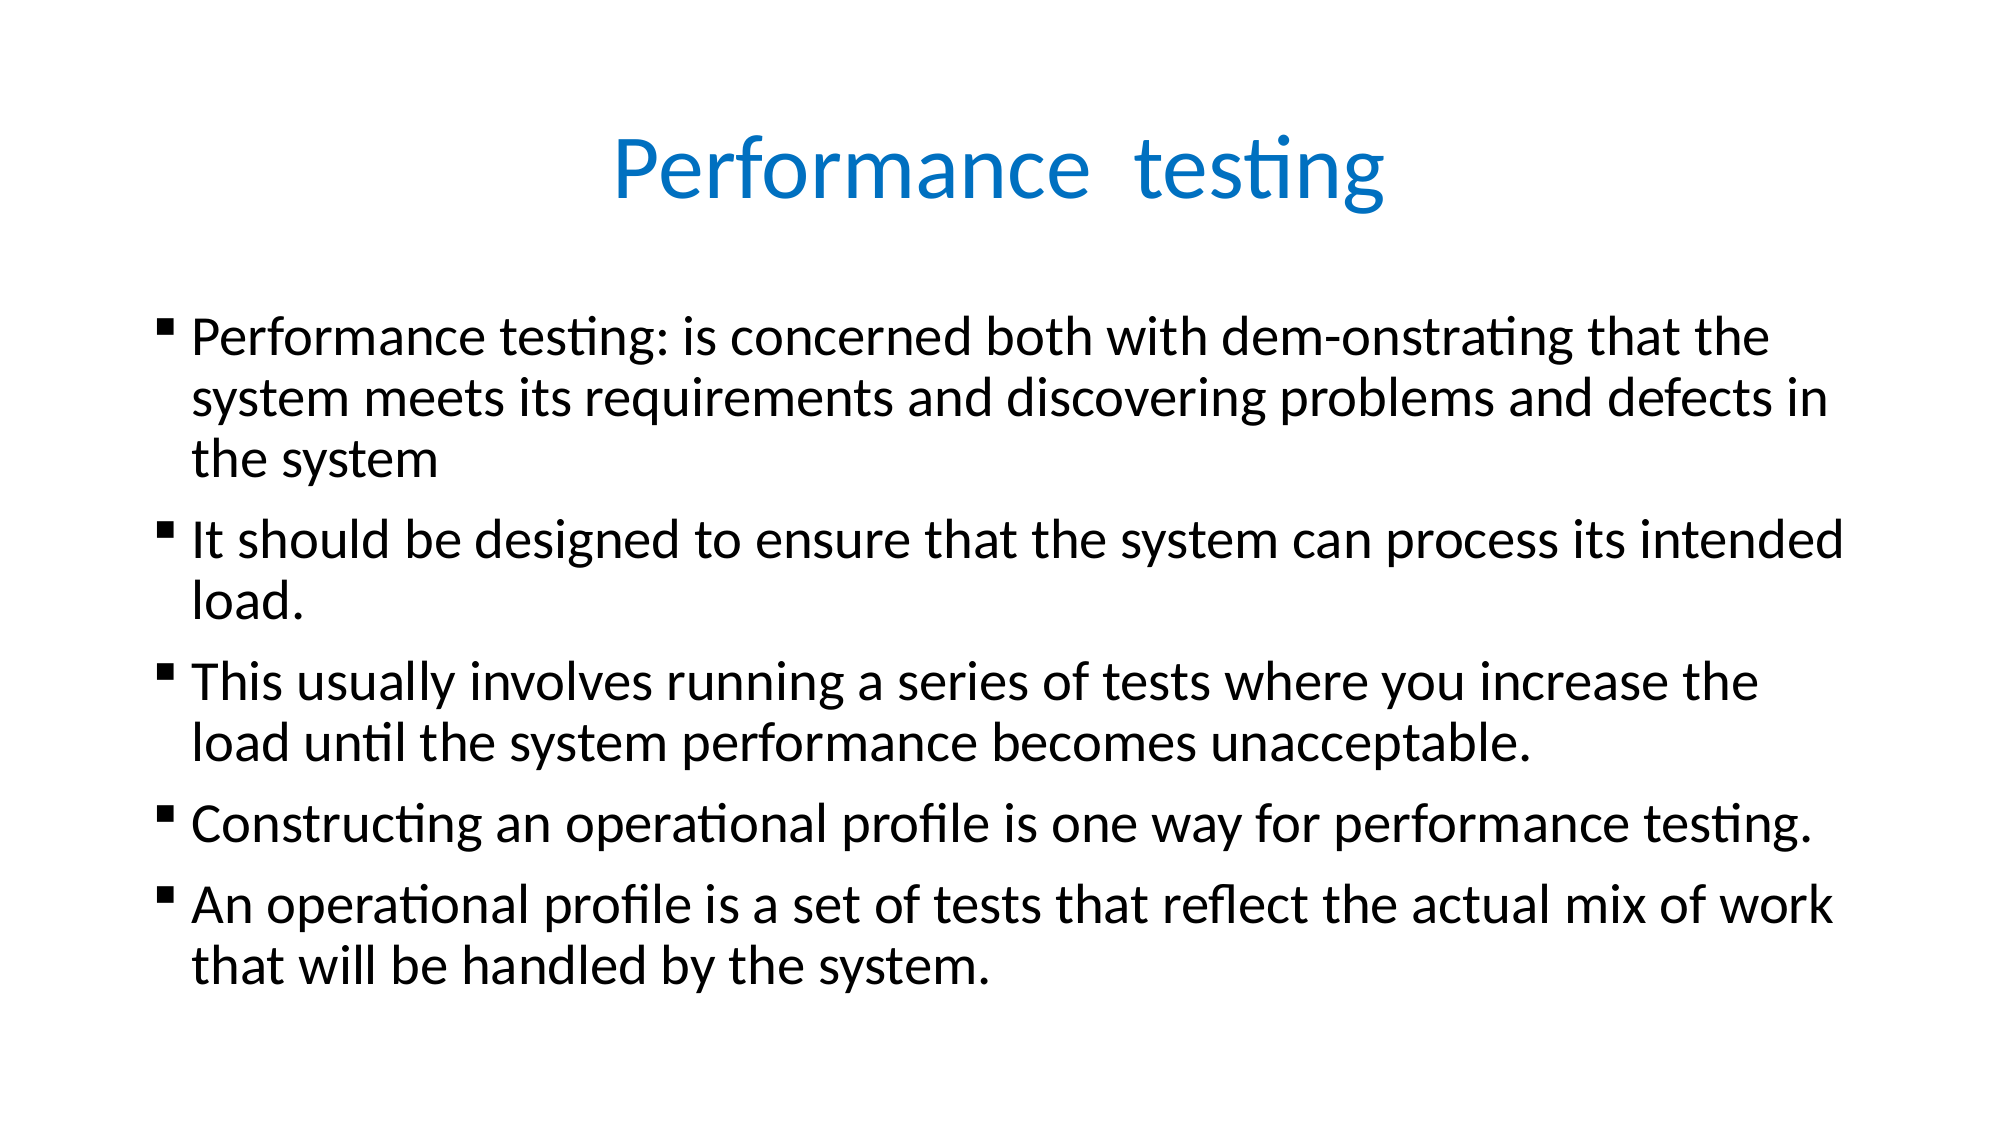

# Performance  testing
Performance testing: is concerned both with dem-onstrating that the system meets its requirements and discovering problems and defects in the system
It should be designed to ensure that the system can process its intended load.
This usually involves running a series of tests where you increase the load until the system performance becomes unacceptable.
Constructing an operational profile is one way for performance testing.
An operational profile is a set of tests that reflect the actual mix of work that will be handled by the system.